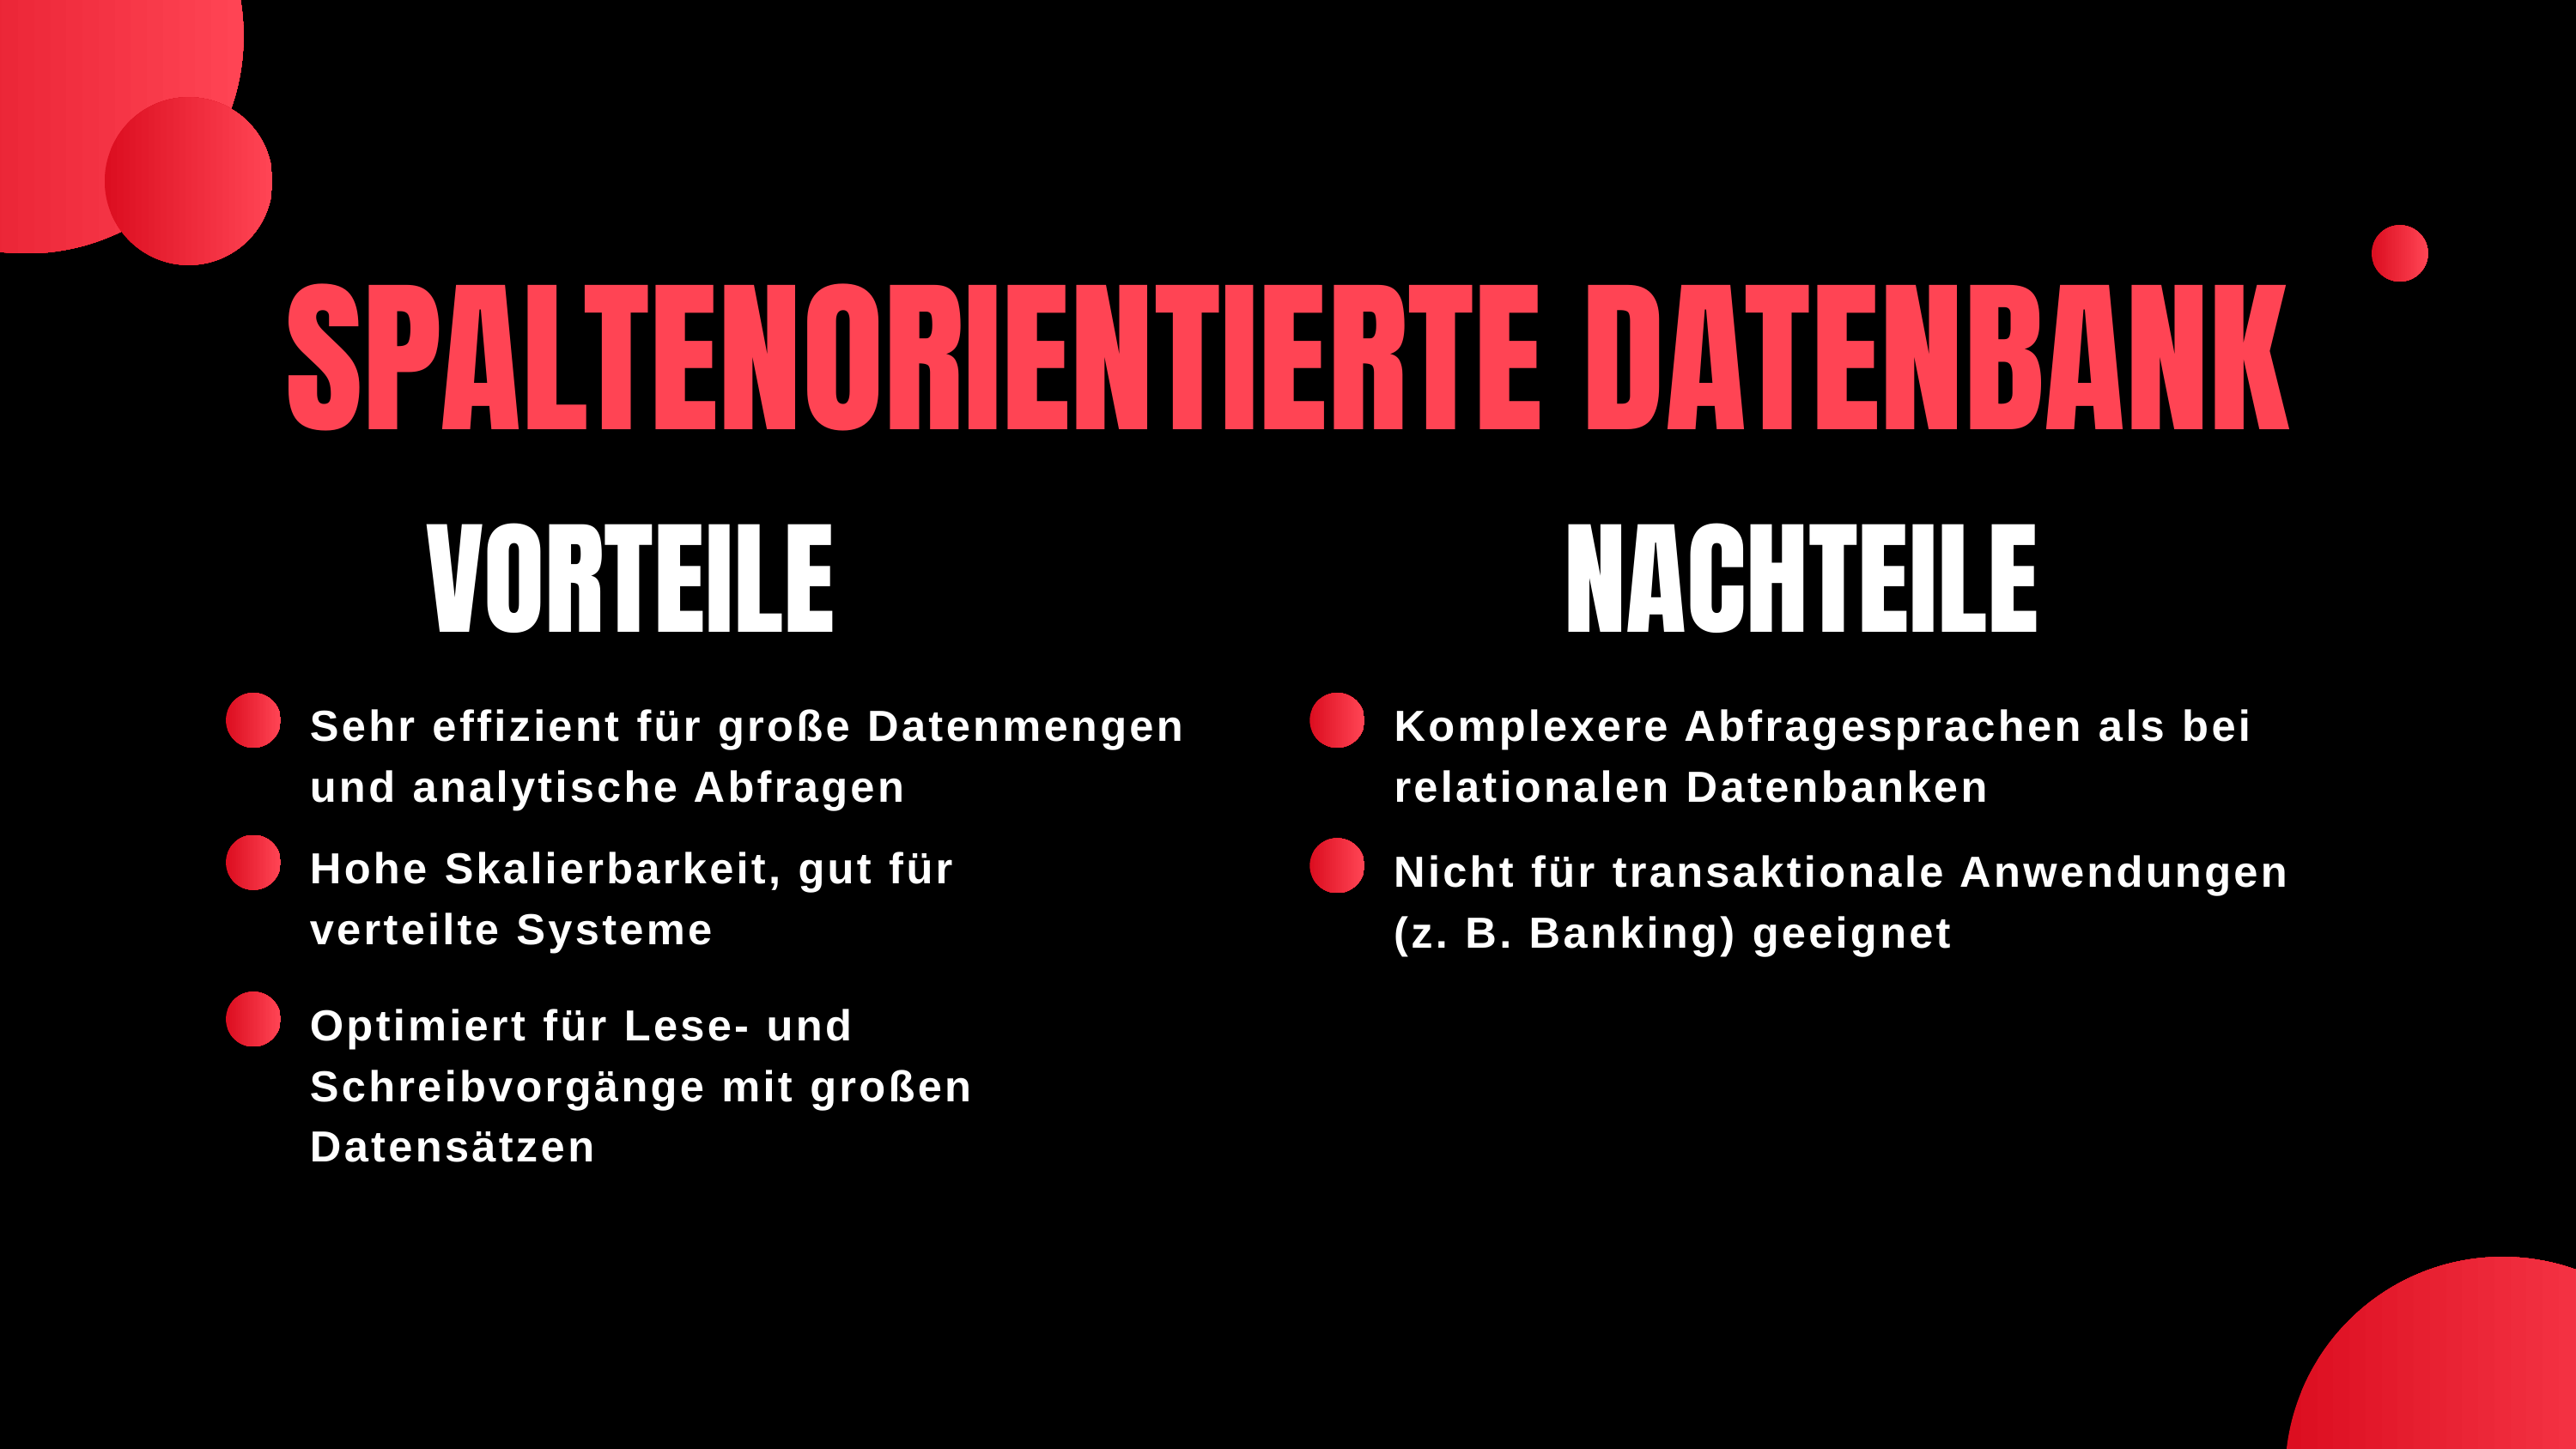

SPALTENORIENTIERTE DATENBANK
VORTEILE
NACHTEILE
Sehr effizient für große Datenmengen und analytische Abfragen
Komplexere Abfragesprachen als bei relationalen Datenbanken

Hohe Skalierbarkeit, gut für verteilte Systeme
Nicht für transaktionale Anwendungen (z. B. Banking) geeignet

Optimiert für Lese- und Schreibvorgänge mit großen Datensätzen